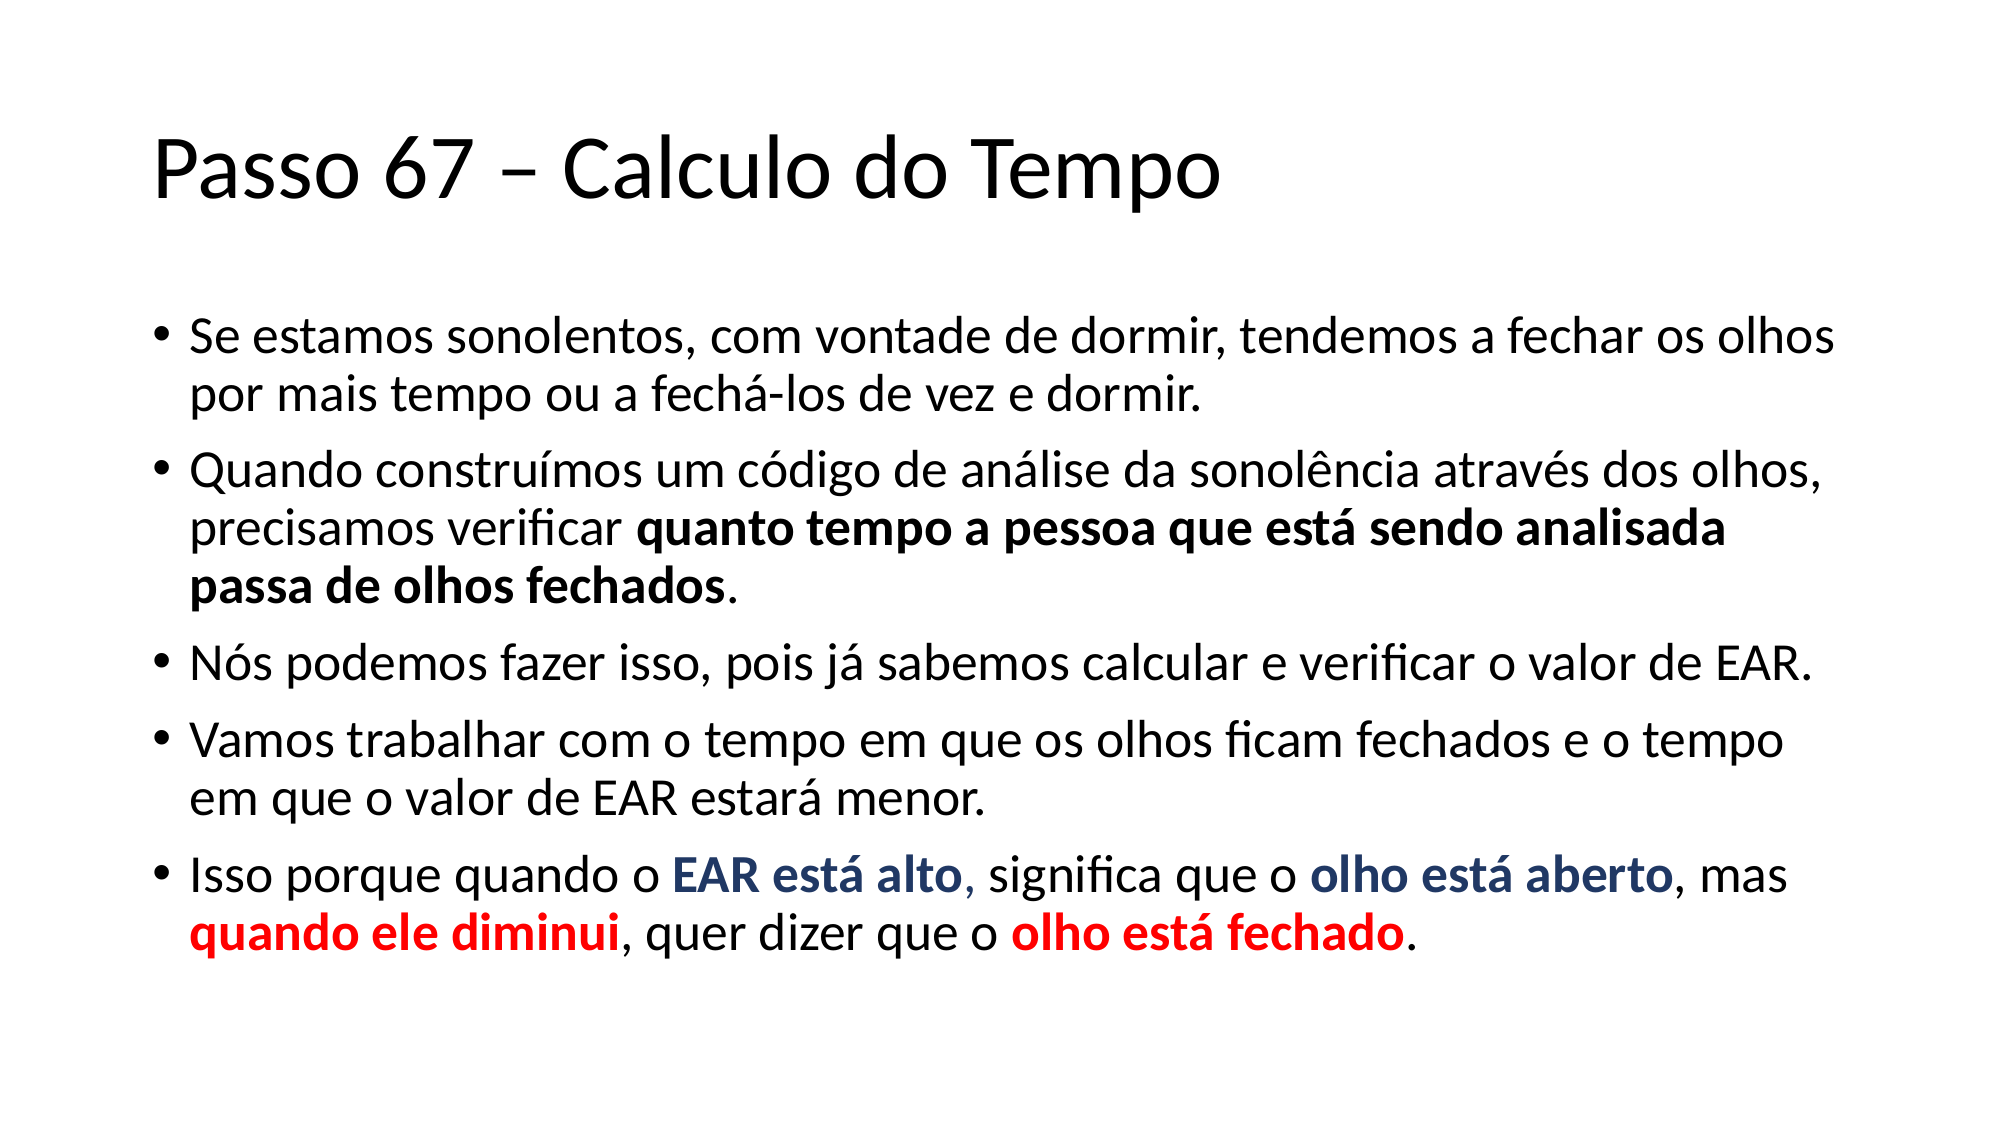

# Passo 67 – Calculo do Tempo
Se estamos sonolentos, com vontade de dormir, tendemos a fechar os olhos por mais tempo ou a fechá-los de vez e dormir.
Quando construímos um código de análise da sonolência através dos olhos, precisamos verificar quanto tempo a pessoa que está sendo analisada passa de olhos fechados.
Nós podemos fazer isso, pois já sabemos calcular e verificar o valor de EAR.
Vamos trabalhar com o tempo em que os olhos ficam fechados e o tempo em que o valor de EAR estará menor.
Isso porque quando o EAR está alto, significa que o olho está aberto, mas quando ele diminui, quer dizer que o olho está fechado.